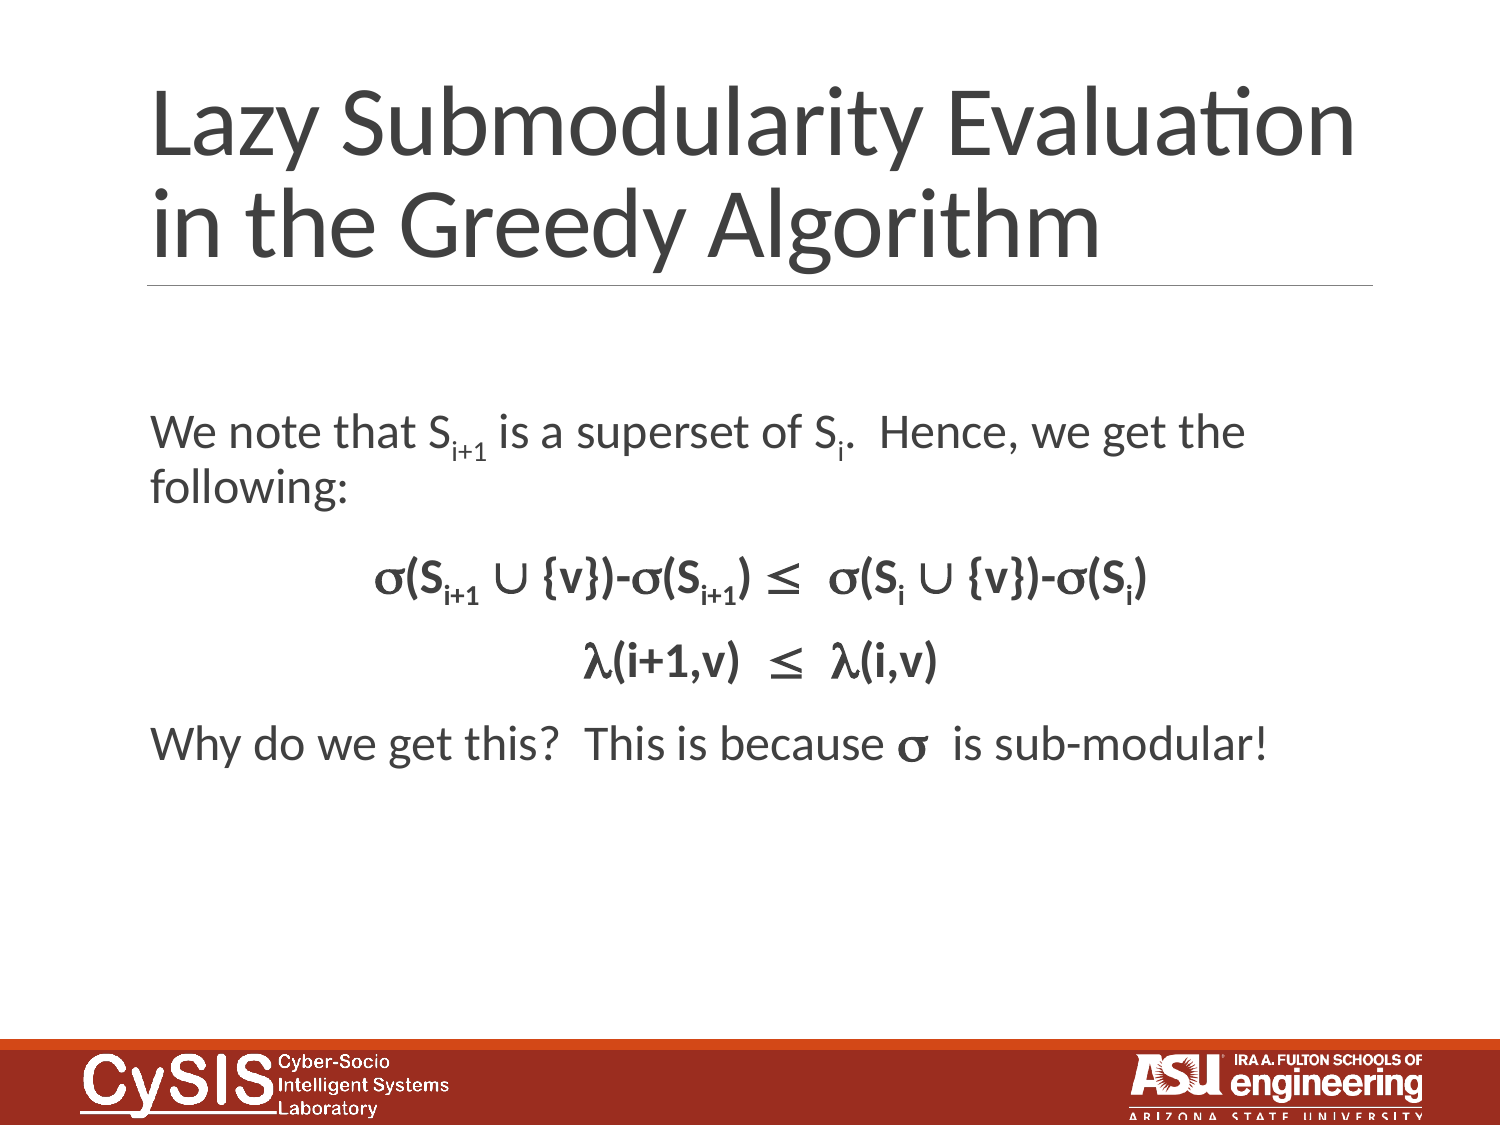

# Lazy Submodularity Evaluation in the Greedy Algorithm

We note that Si+1 is a superset of Si.  Hence, we get the following:
σ(Si+1 ∪ {v})-σ(Si+1) ≤ σ(Si ∪ {v})-σ(Si)
λ(i+1,v) ≤ λ(i,v)
Why do we get this?  This is because σ is sub-modular!